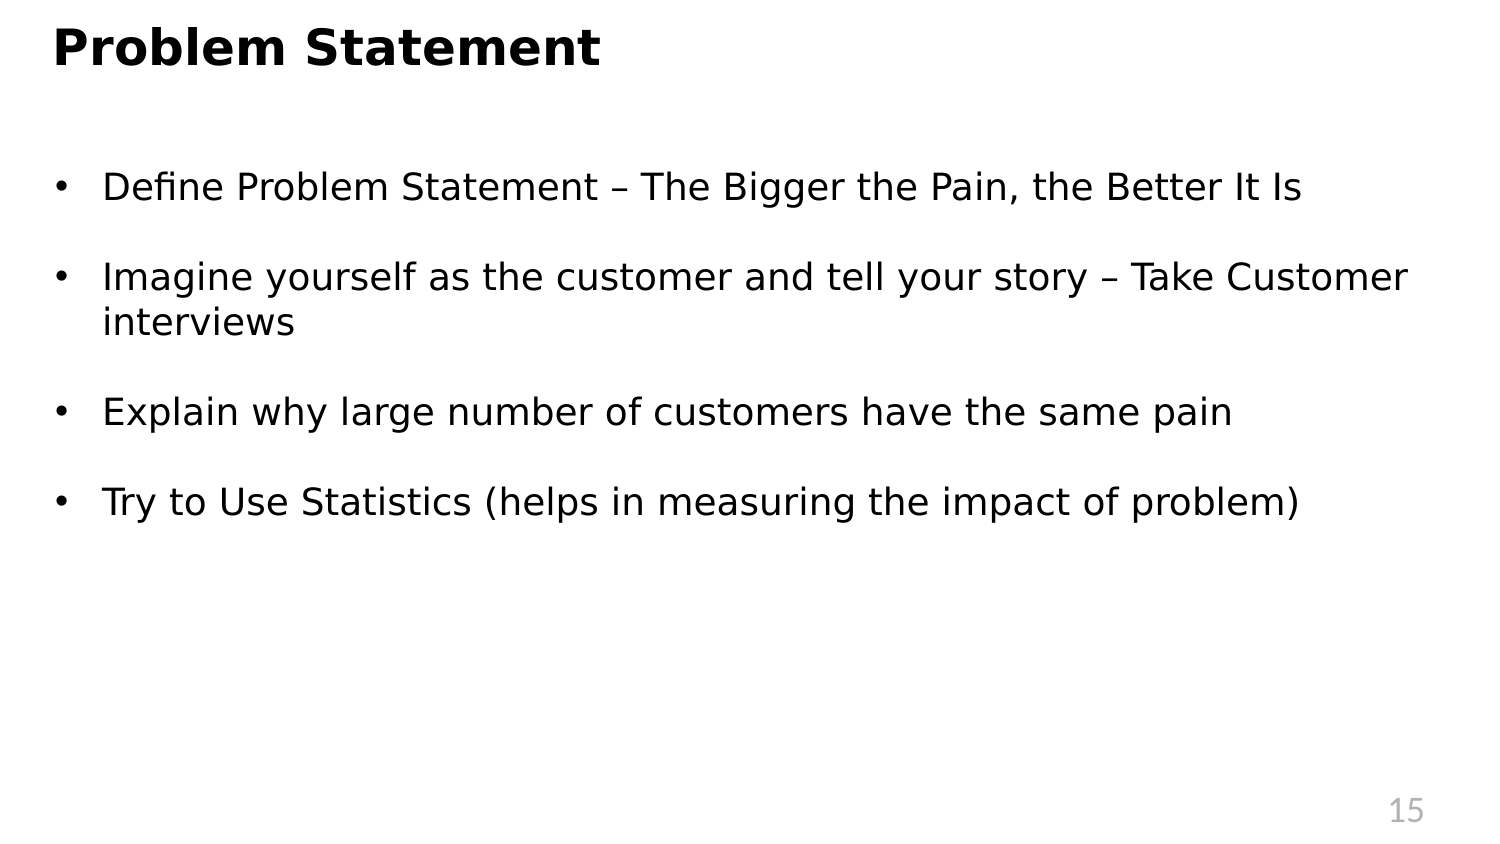

Problem Statement
Define Problem Statement – The Bigger the Pain, the Better It Is

Imagine yourself as the customer and tell your story – Take Customer interviews

Explain why large number of customers have the same pain

Try to Use Statistics (helps in measuring the impact of problem)
15